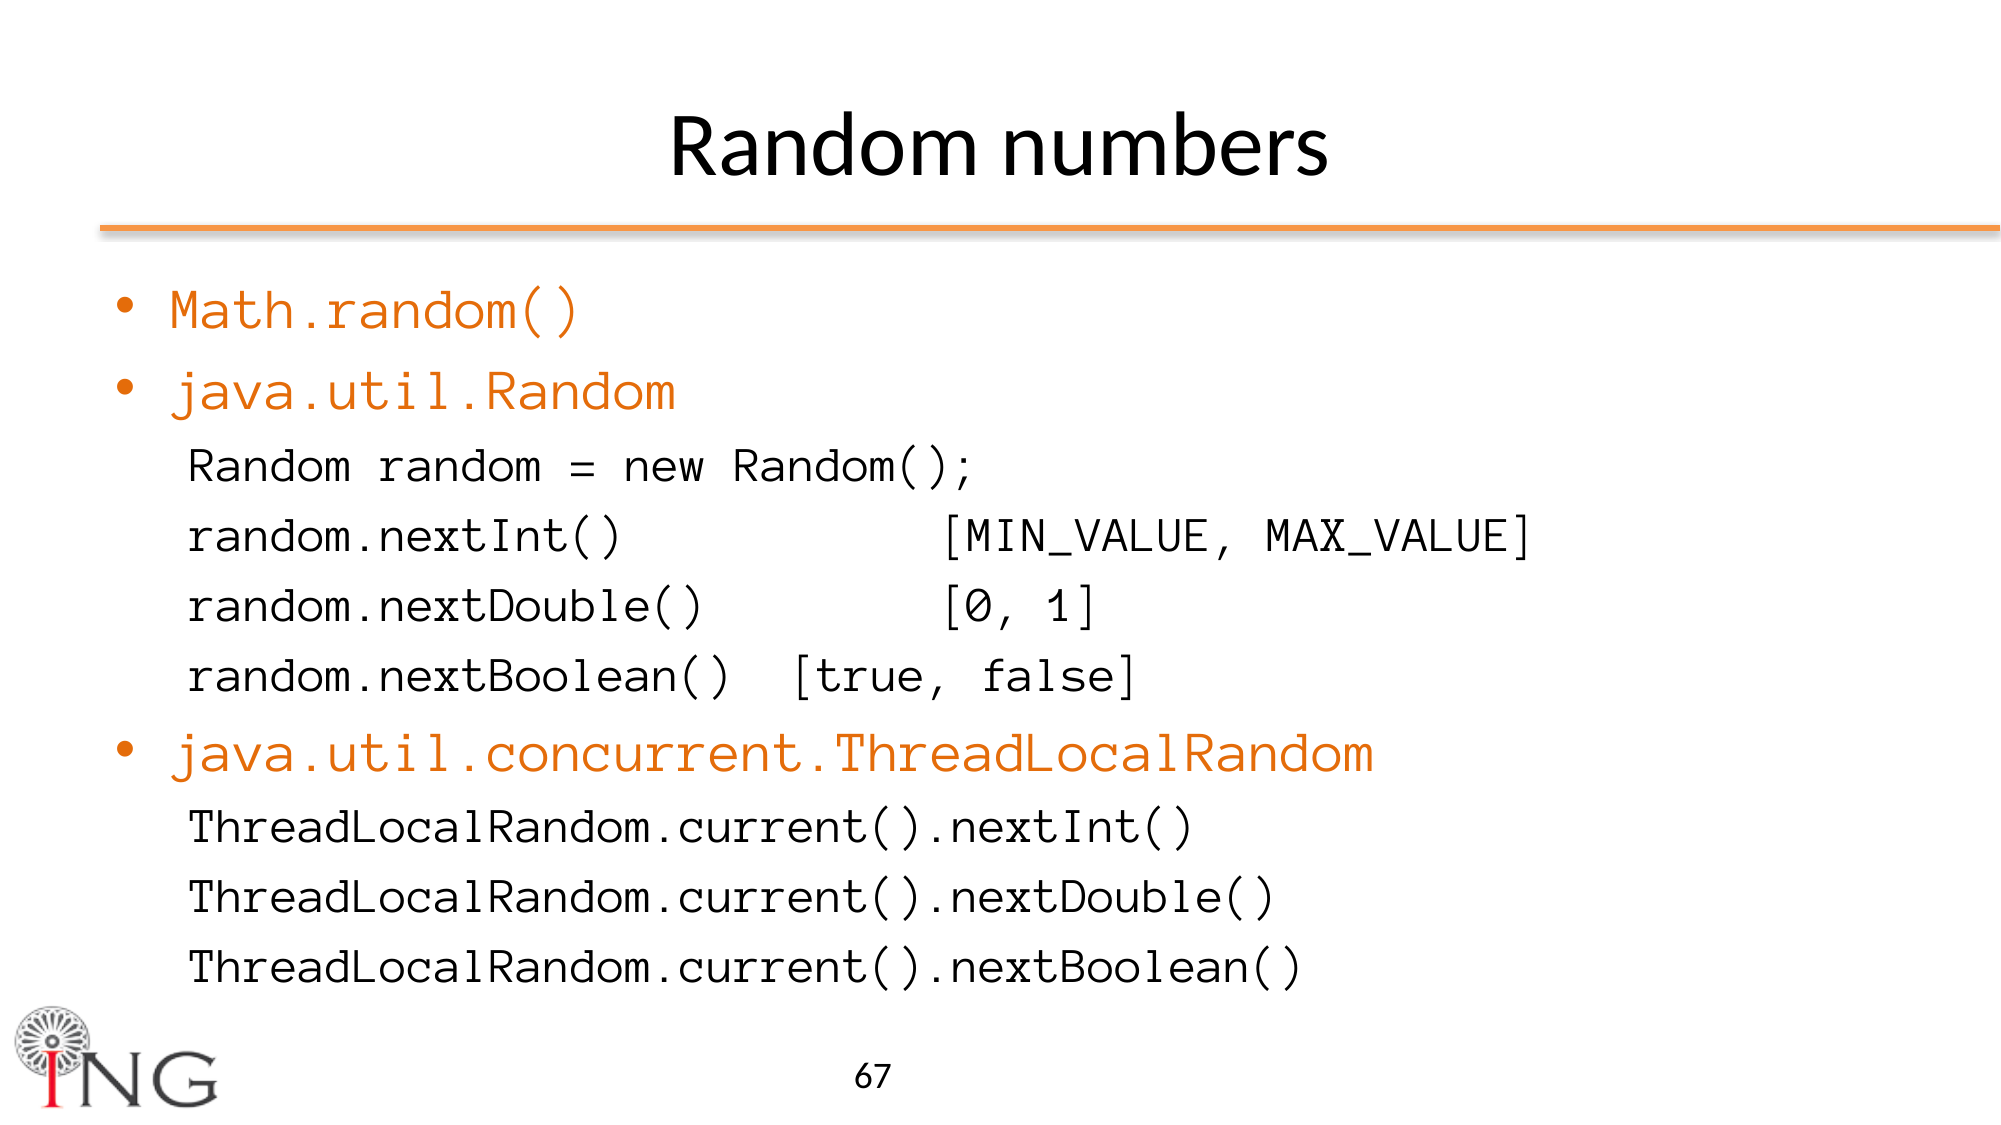

# Random numbers
Math.random()
java.util.Random
Random random = new Random();
random.nextInt()			[MIN_VALUE, MAX_VALUE]
random.nextDouble()		[0, 1]
random.nextBoolean()	[true, false]
java.util.concurrent.ThreadLocalRandom
ThreadLocalRandom.current().nextInt()
ThreadLocalRandom.current().nextDouble()
ThreadLocalRandom.current().nextBoolean()

67